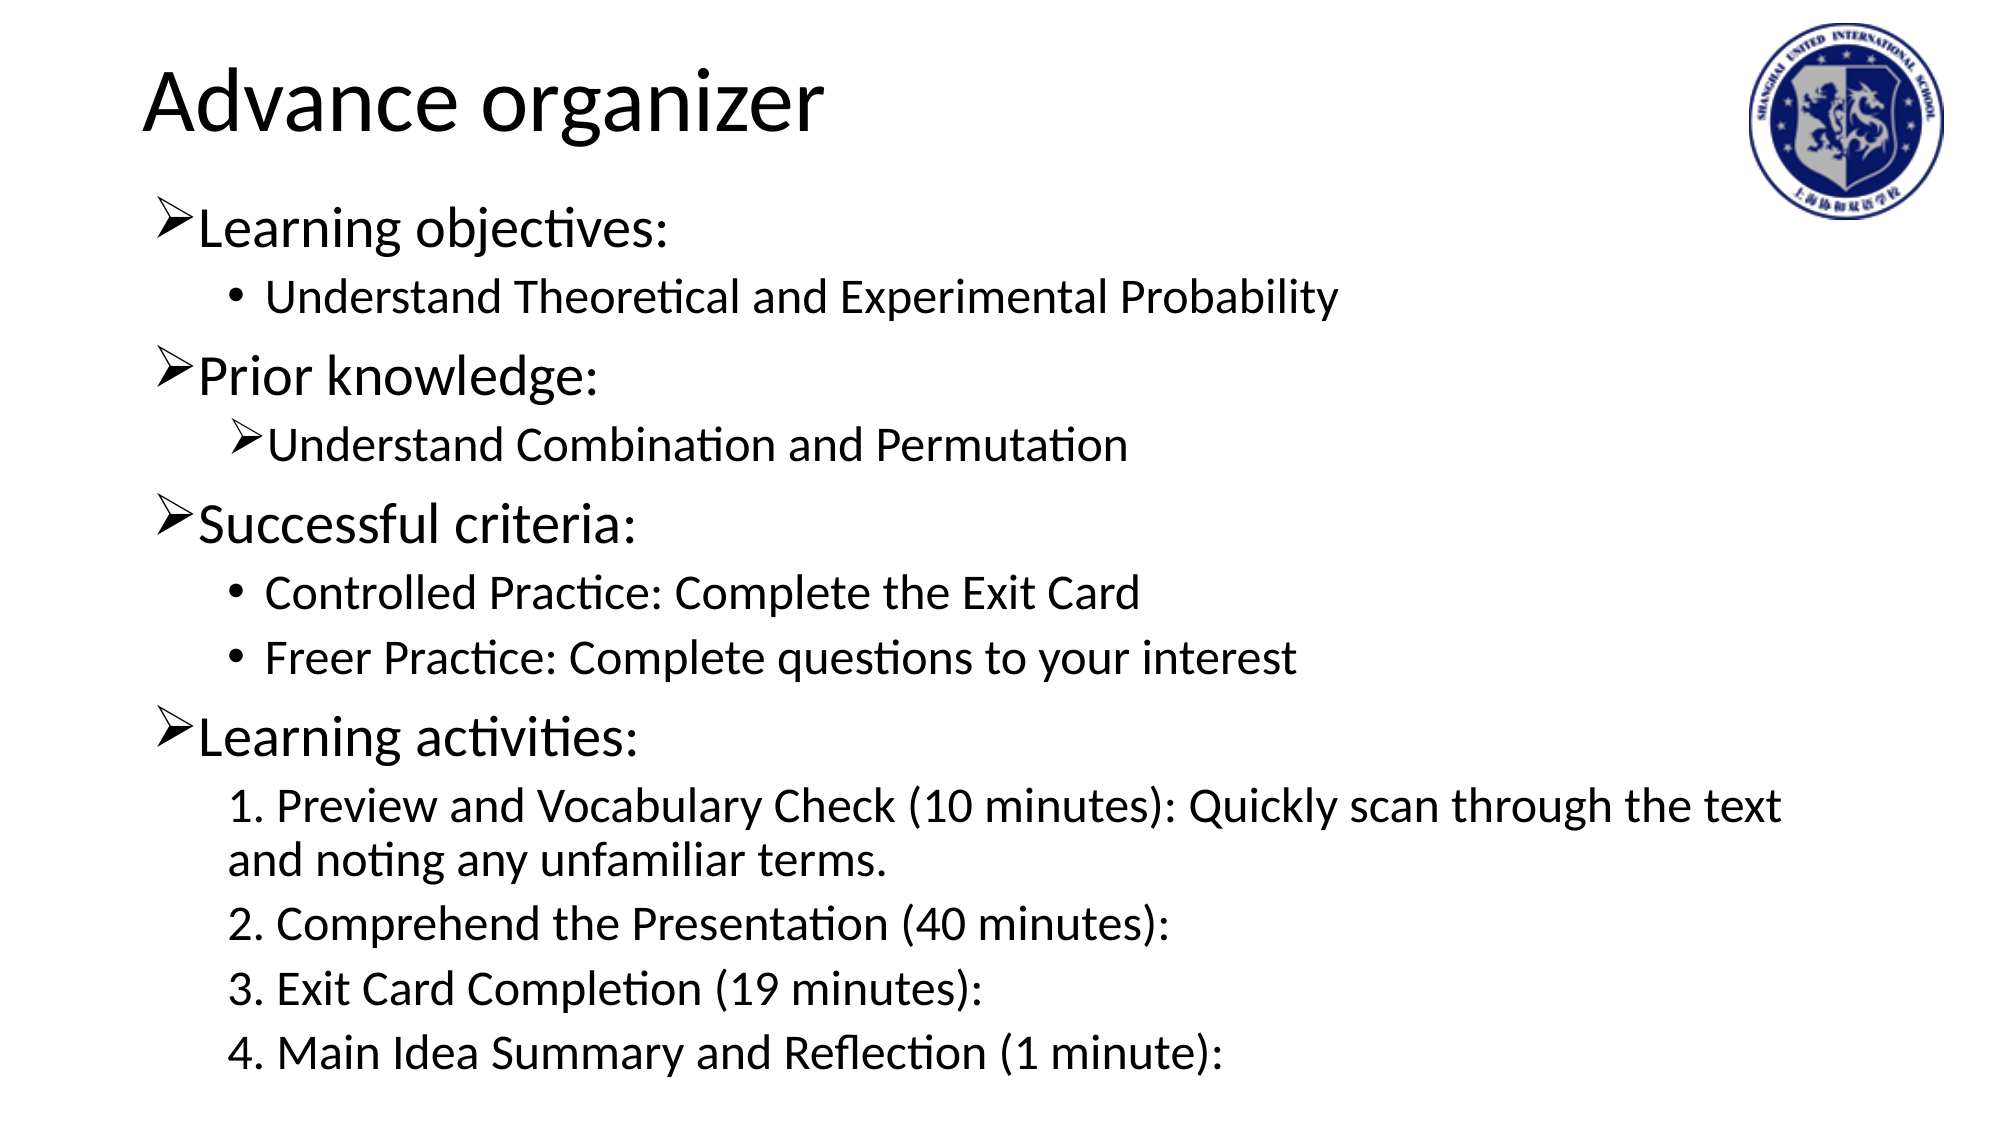

# Advance organizer
Learning objectives:
Understand Theoretical and Experimental Probability
Prior knowledge:
Understand Combination and Permutation
Successful criteria:
Controlled Practice: Complete the Exit Card
Freer Practice: Complete questions to your interest
Learning activities:
1. Preview and Vocabulary Check (10 minutes): Quickly scan through the text and noting any unfamiliar terms.
2. Comprehend the Presentation (40 minutes):
3. Exit Card Completion (19 minutes):
4. Main Idea Summary and Reflection (1 minute):